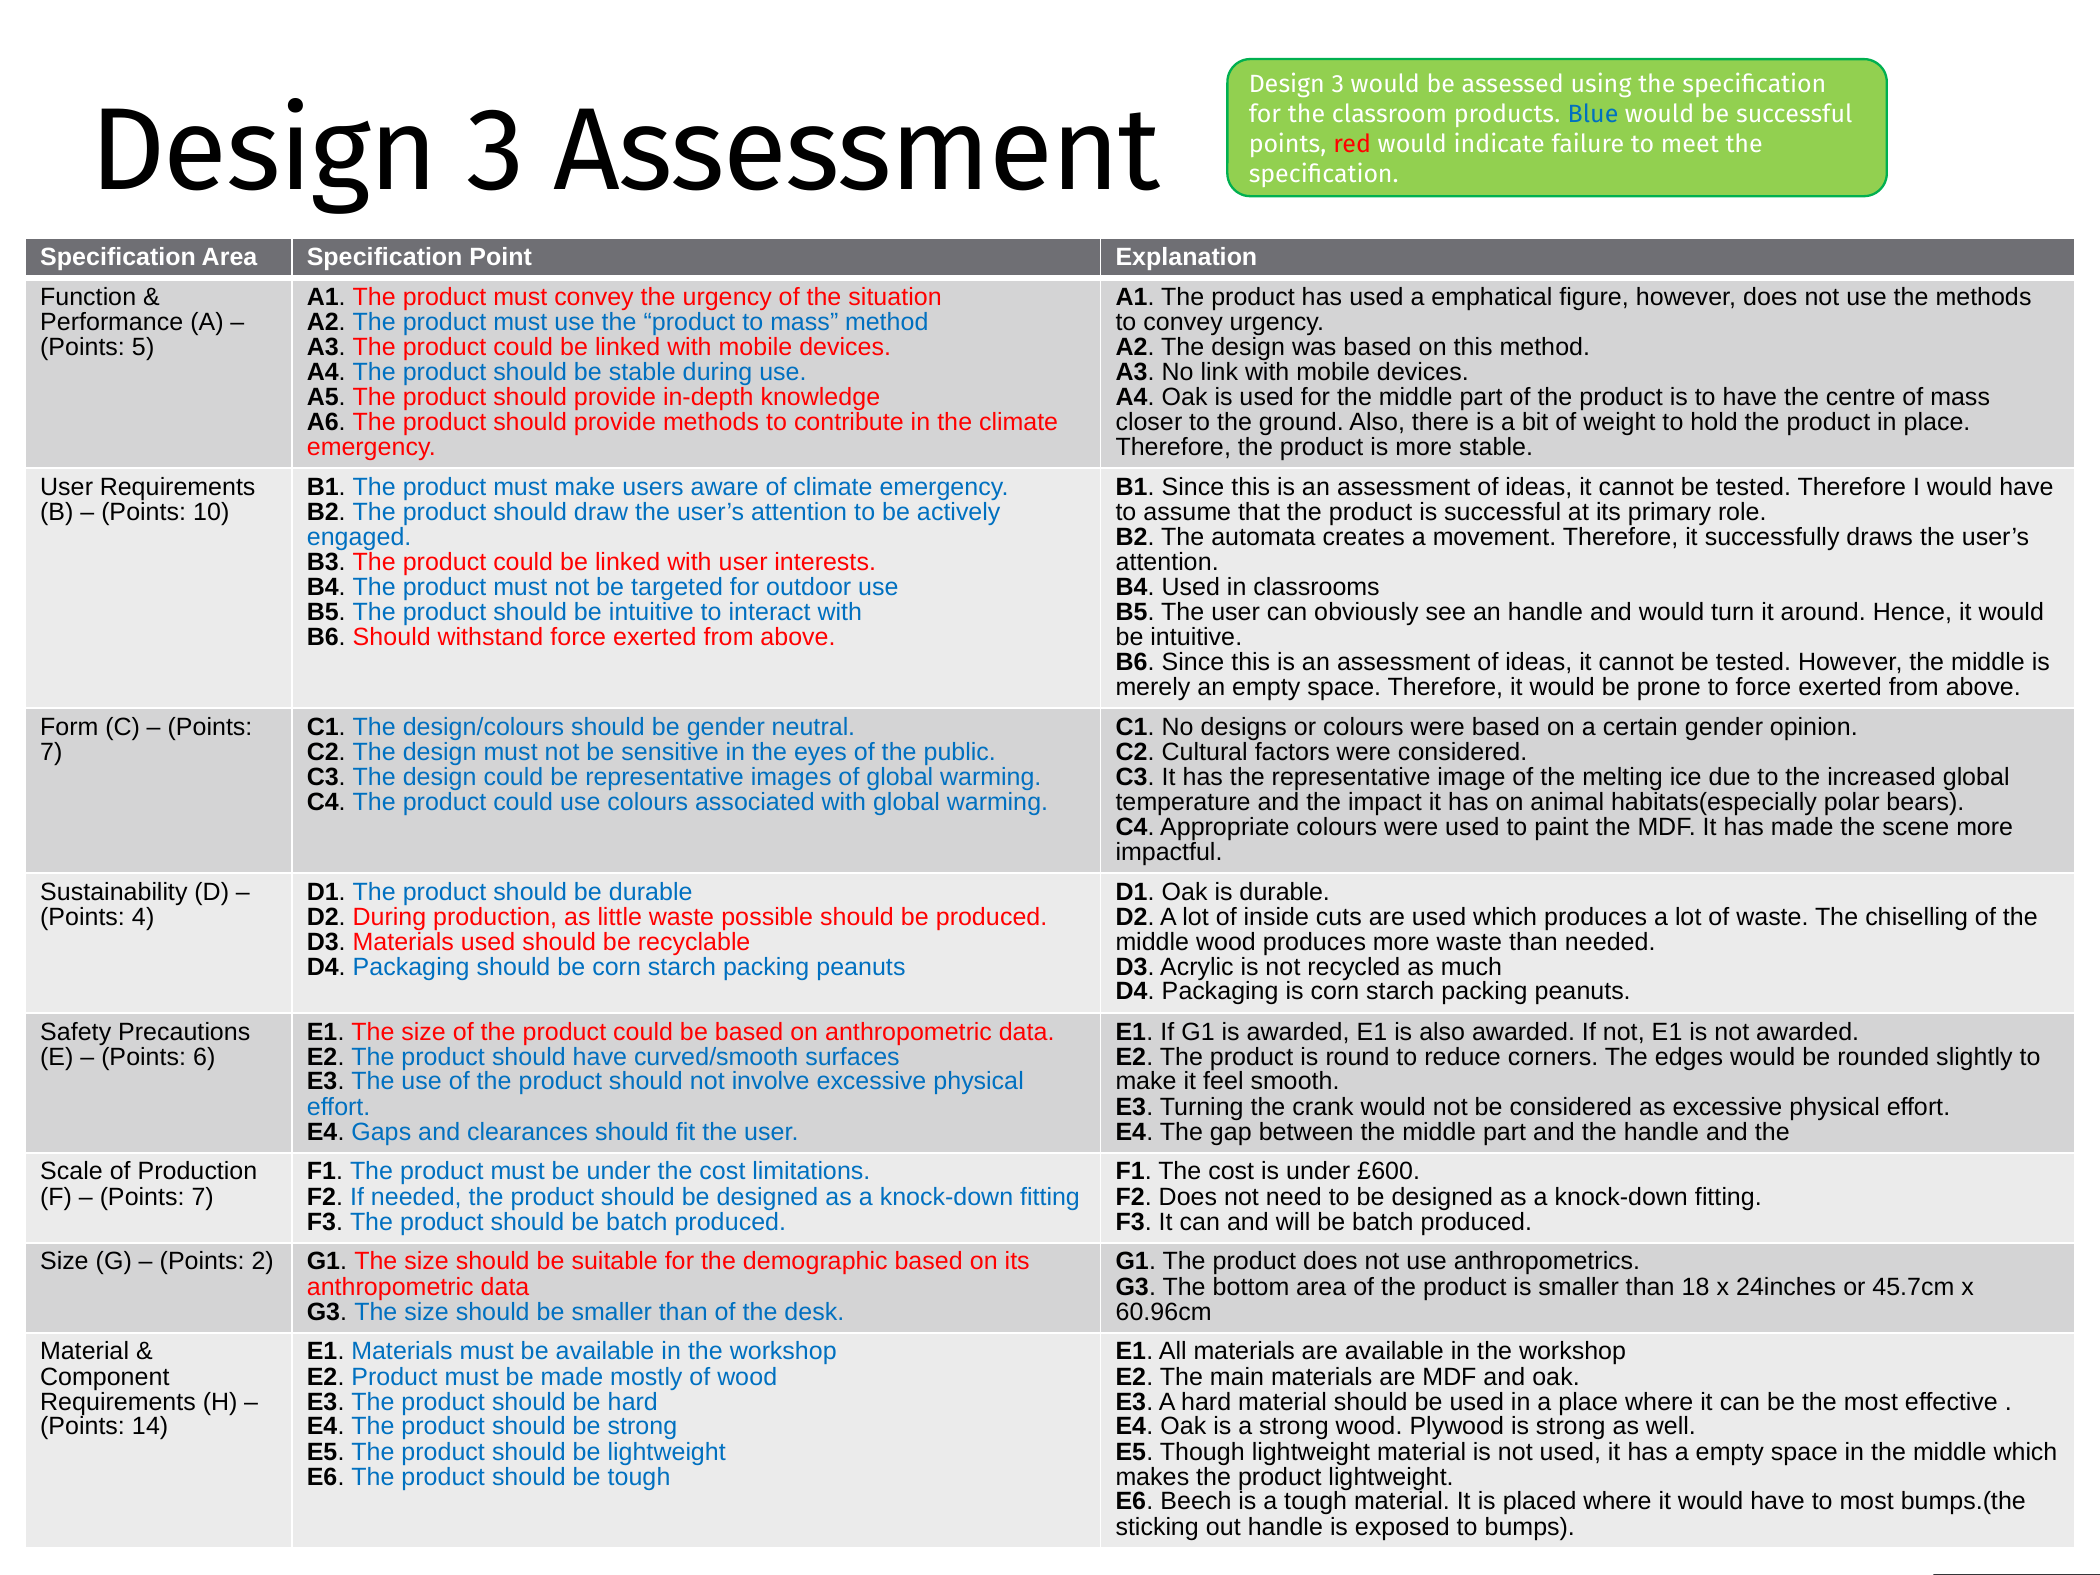

# Design 3 Assessment
Design 3 would be assessed using the specification for the classroom products. Blue would be successful points, red would indicate failure to meet the specification.
| Specification Area | Specification Point | Explanation |
| --- | --- | --- |
| Function & Performance (A) – (Points: 5) | A1. The product must convey the urgency of the situation A2. The product must use the “product to mass” method A3. The product could be linked with mobile devices. A4. The product should be stable during use. A5. The product should provide in-depth knowledge A6. The product should provide methods to contribute in the climate emergency. | A1. The product has used a emphatical figure, however, does not use the methods to convey urgency. A2. The design was based on this method. A3. No link with mobile devices. A4. Oak is used for the middle part of the product is to have the centre of mass closer to the ground. Also, there is a bit of weight to hold the product in place. Therefore, the product is more stable. |
| User Requirements (B) – (Points: 10) | B1. The product must make users aware of climate emergency. B2. The product should draw the user’s attention to be actively engaged. B3. The product could be linked with user interests. B4. The product must not be targeted for outdoor use B5. The product should be intuitive to interact with B6. Should withstand force exerted from above. | B1. Since this is an assessment of ideas, it cannot be tested. Therefore I would have to assume that the product is successful at its primary role. B2. The automata creates a movement. Therefore, it successfully draws the user’s attention. B4. Used in classrooms B5. The user can obviously see an handle and would turn it around. Hence, it would be intuitive. B6. Since this is an assessment of ideas, it cannot be tested. However, the middle is merely an empty space. Therefore, it would be prone to force exerted from above. |
| Form (C) – (Points: 7) | C1. The design/colours should be gender neutral. C2. The design must not be sensitive in the eyes of the public. C3. The design could be representative images of global warming. C4. The product could use colours associated with global warming. | C1. No designs or colours were based on a certain gender opinion. C2. Cultural factors were considered. C3. It has the representative image of the melting ice due to the increased global temperature and the impact it has on animal habitats(especially polar bears). C4. Appropriate colours were used to paint the MDF. It has made the scene more impactful. |
| Sustainability (D) – (Points: 4) | D1. The product should be durable D2. During production, as little waste possible should be produced. D3. Materials used should be recyclable D4. Packaging should be corn starch packing peanuts | D1. Oak is durable. D2. A lot of inside cuts are used which produces a lot of waste. The chiselling of the middle wood produces more waste than needed. D3. Acrylic is not recycled as much D4. Packaging is corn starch packing peanuts. |
| Safety Precautions (E) – (Points: 6) | E1. The size of the product could be based on anthropometric data. E2. The product should have curved/smooth surfaces E3. The use of the product should not involve excessive physical effort. E4. Gaps and clearances should fit the user. | E1. If G1 is awarded, E1 is also awarded. If not, E1 is not awarded. E2. The product is round to reduce corners. The edges would be rounded slightly to make it feel smooth. E3. Turning the crank would not be considered as excessive physical effort. E4. The gap between the middle part and the handle and the |
| Scale of Production (F) – (Points: 7) | F1. The product must be under the cost limitations. F2. If needed, the product should be designed as a knock-down fitting F3. The product should be batch produced. | F1. The cost is under £600. F2. Does not need to be designed as a knock-down fitting. F3. It can and will be batch produced. |
| Size (G) – (Points: 2) | G1. The size should be suitable for the demographic based on its anthropometric data G3. The size should be smaller than of the desk. | G1. The product does not use anthropometrics. G3. The bottom area of the product is smaller than 18 x 24inches or 45.7cm x 60.96cm |
| Material & Component Requirements (H) – (Points: 14) | E1. Materials must be available in the workshop E2. Product must be made mostly of wood E3. The product should be hard E4. The product should be strong E5. The product should be lightweight E6. The product should be tough | E1. All materials are available in the workshop E2. The main materials are MDF and oak. E3. A hard material should be used in a place where it can be the most effective . E4. Oak is a strong wood. Plywood is strong as well. E5. Though lightweight material is not used, it has a empty space in the middle which makes the product lightweight. E6. Beech is a tough material. It is placed where it would have to most bumps.(the sticking out handle is exposed to bumps). |